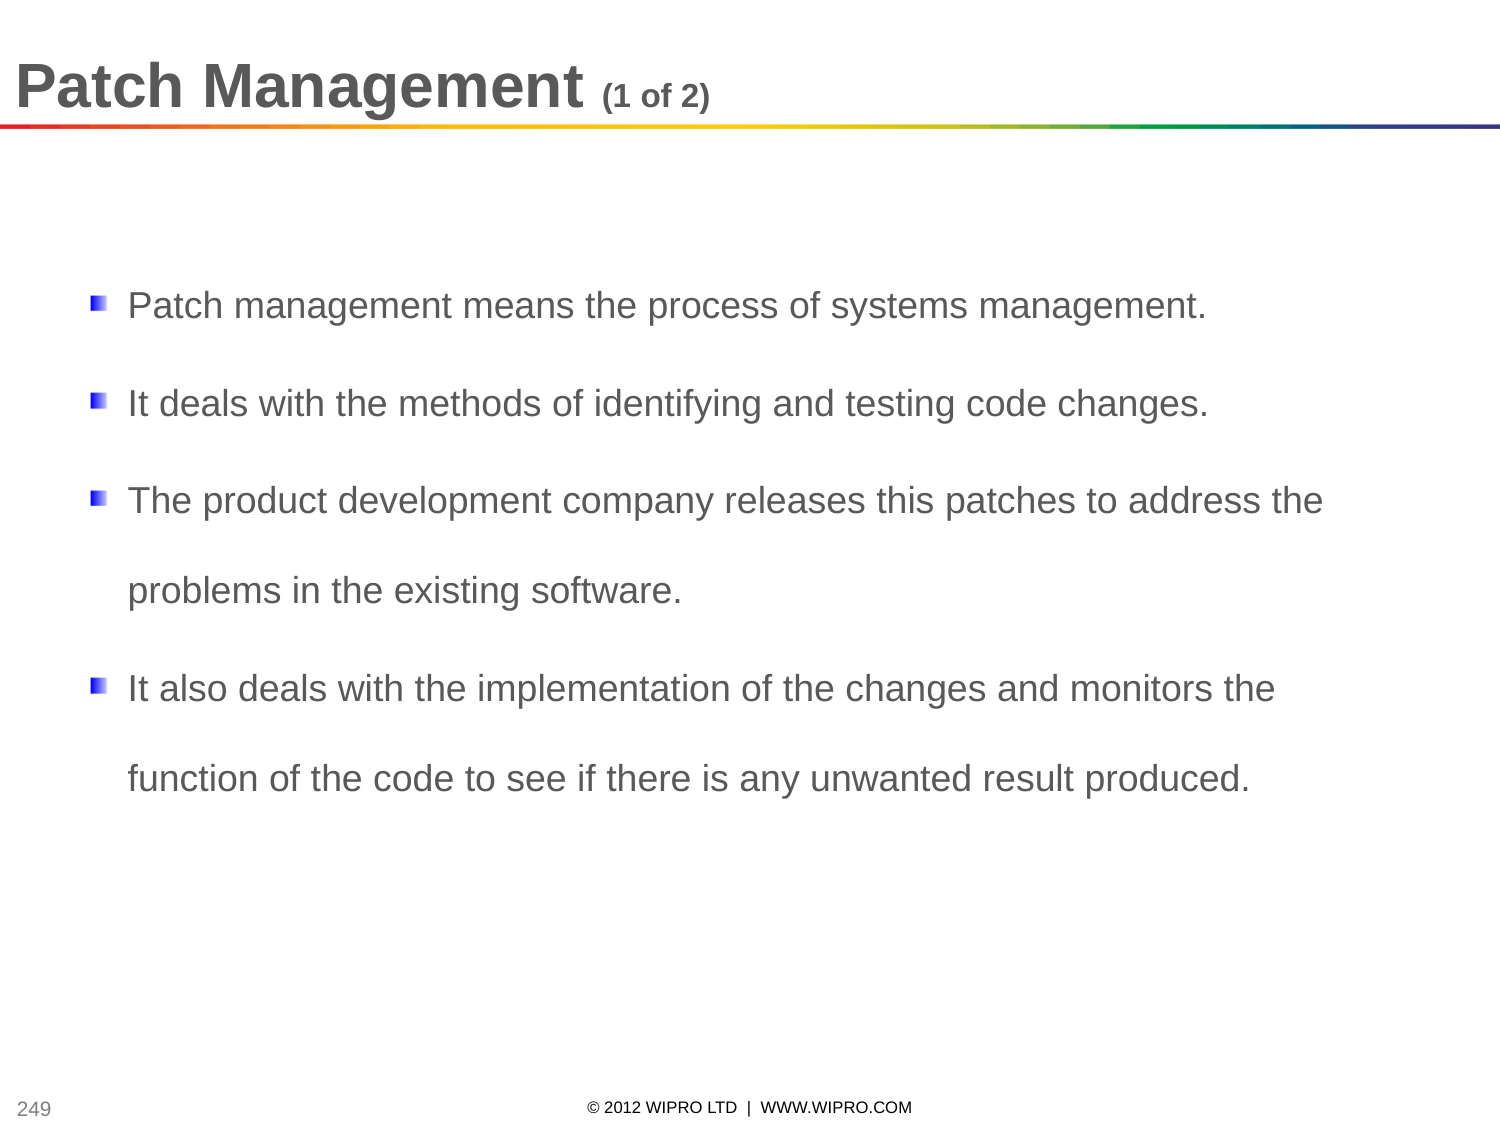

Patch Management (1 of 2)
Patch management means the process of systems management.
It deals with the methods of identifying and testing code changes.
The product development company releases this patches to address the problems in the existing software.
It also deals with the implementation of the changes and monitors the function of the code to see if there is any unwanted result produced.